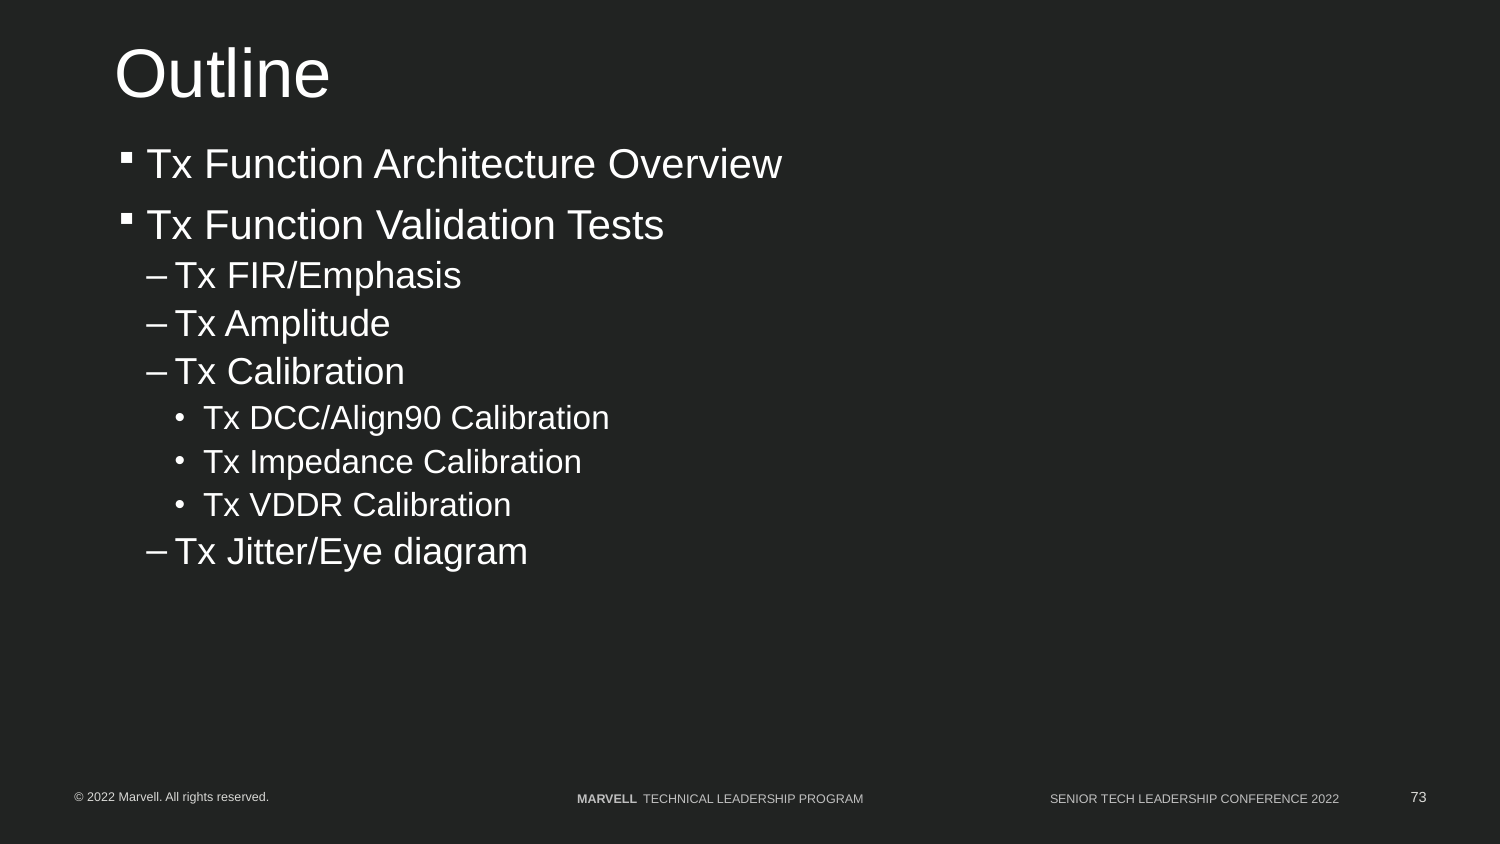

Outline
Tx Function Architecture Overview
Tx Function Validation Tests
Tx FIR/Emphasis
Tx Amplitude
Tx Calibration
Tx DCC/Align90 Calibration
Tx Impedance Calibration
Tx VDDR Calibration
Tx Jitter/Eye diagram